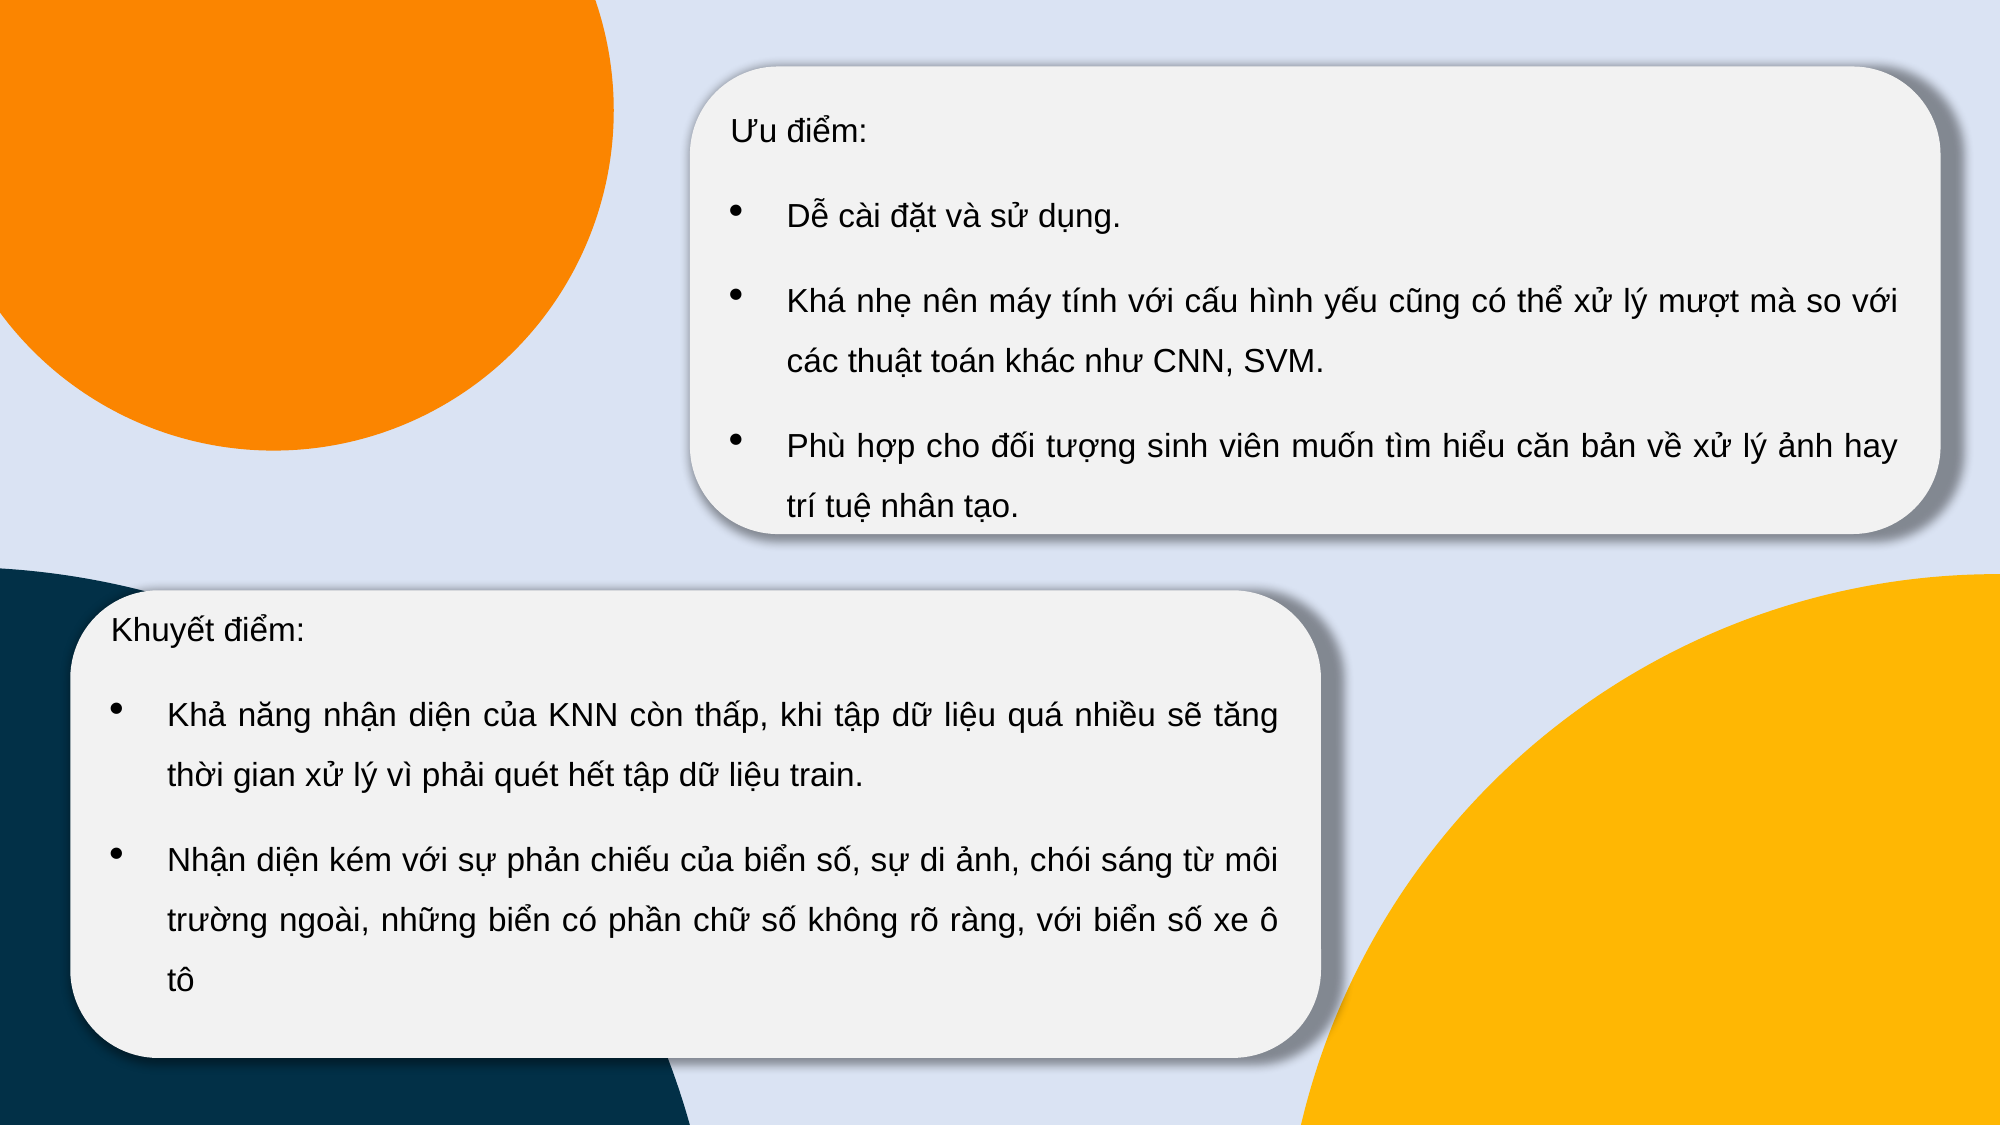

BONUS THÊM
NỘI DUNG
	Lorem ipsum dolor sit amet, consectetuer adipiscing elit. Maecenas porttitor congue massa. Fusce posuere, magna sed pulvinar ultricies, purus lectus malesuada libero, sit amet commodo magna eros quis urna.

Ưu điểm:
Dễ cài đặt và sử dụng.
Khá nhẹ nên máy tính với cấu hình yếu cũng có thể xử lý mượt mà so với các thuật toán khác như CNN, SVM.
Phù hợp cho đối tượng sinh viên muốn tìm hiểu căn bản về xử lý ảnh hay trí tuệ nhân tạo.

Khuyết điểm:
Khả năng nhận diện của KNN còn thấp, khi tập dữ liệu quá nhiều sẽ tăng thời gian xử lý vì phải quét hết tập dữ liệu train.
Nhận diện kém với sự phản chiếu của biển số, sự di ảnh, chói sáng từ môi trường ngoài, những biển có phần chữ số không rõ ràng, với biển số xe ô tô

BONUS THÊM SLIDE
	Lorem ipsum dolor sit amet, consectetuer adipiscing elit. Maecenas porttitor congue massa. Fusce posuere, magna sed pulvinar ultricies, purus lectus malesuada libero, sit amet commodo magna eros quis urna.